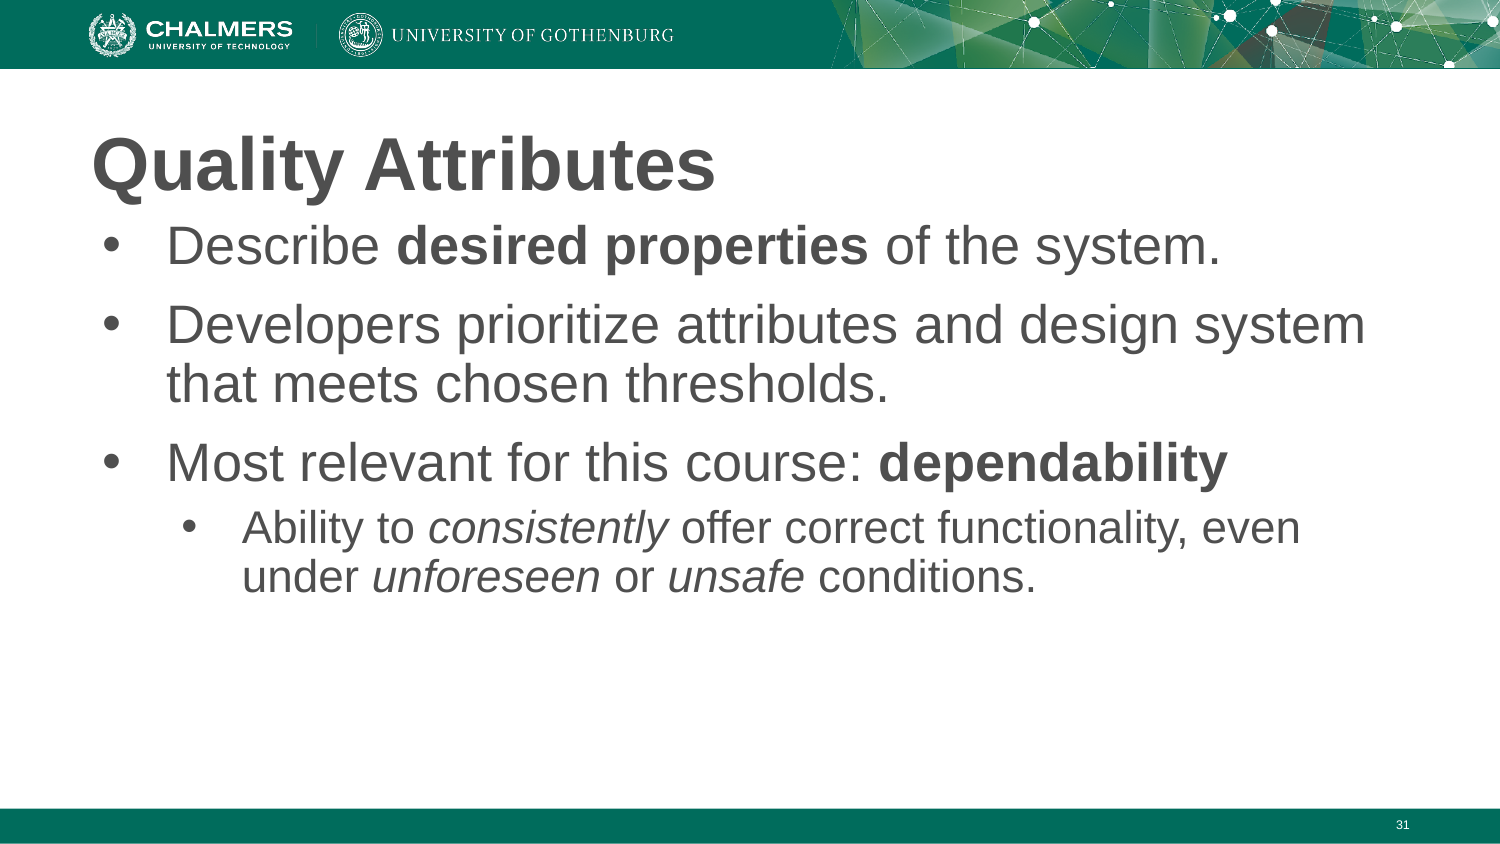

# Quality Attributes
Describe desired properties of the system.
Developers prioritize attributes and design system that meets chosen thresholds.
Most relevant for this course: dependability
Ability to consistently offer correct functionality, even under unforeseen or unsafe conditions.
31